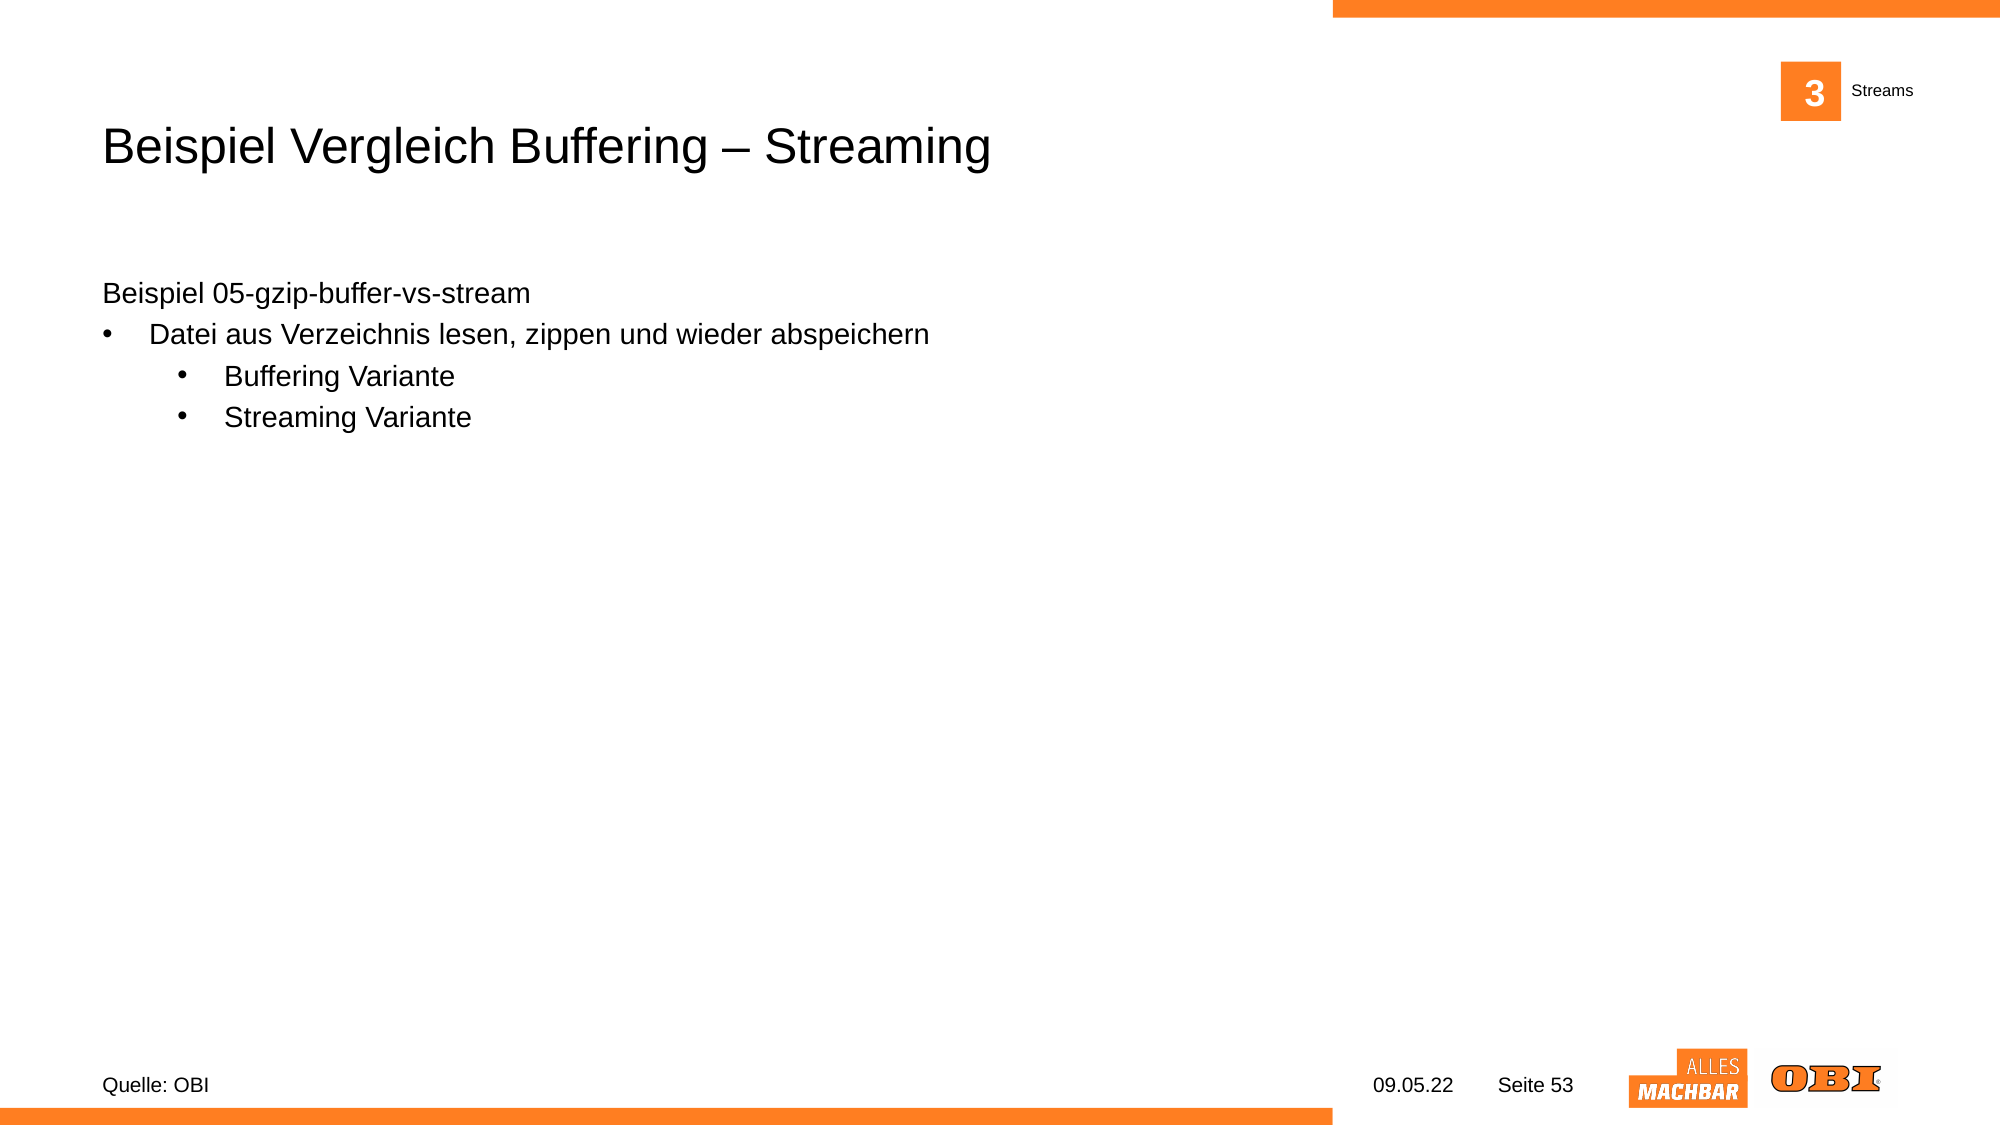

3
Streams
# Beispiel Vergleich Buffering – Streaming

Beispiel 05-gzip-buffer-vs-stream
Datei aus Verzeichnis lesen, zippen und wieder abspeichern
Buffering Variante
Streaming Variante

Quelle: OBI
09.05.22
Seite 53